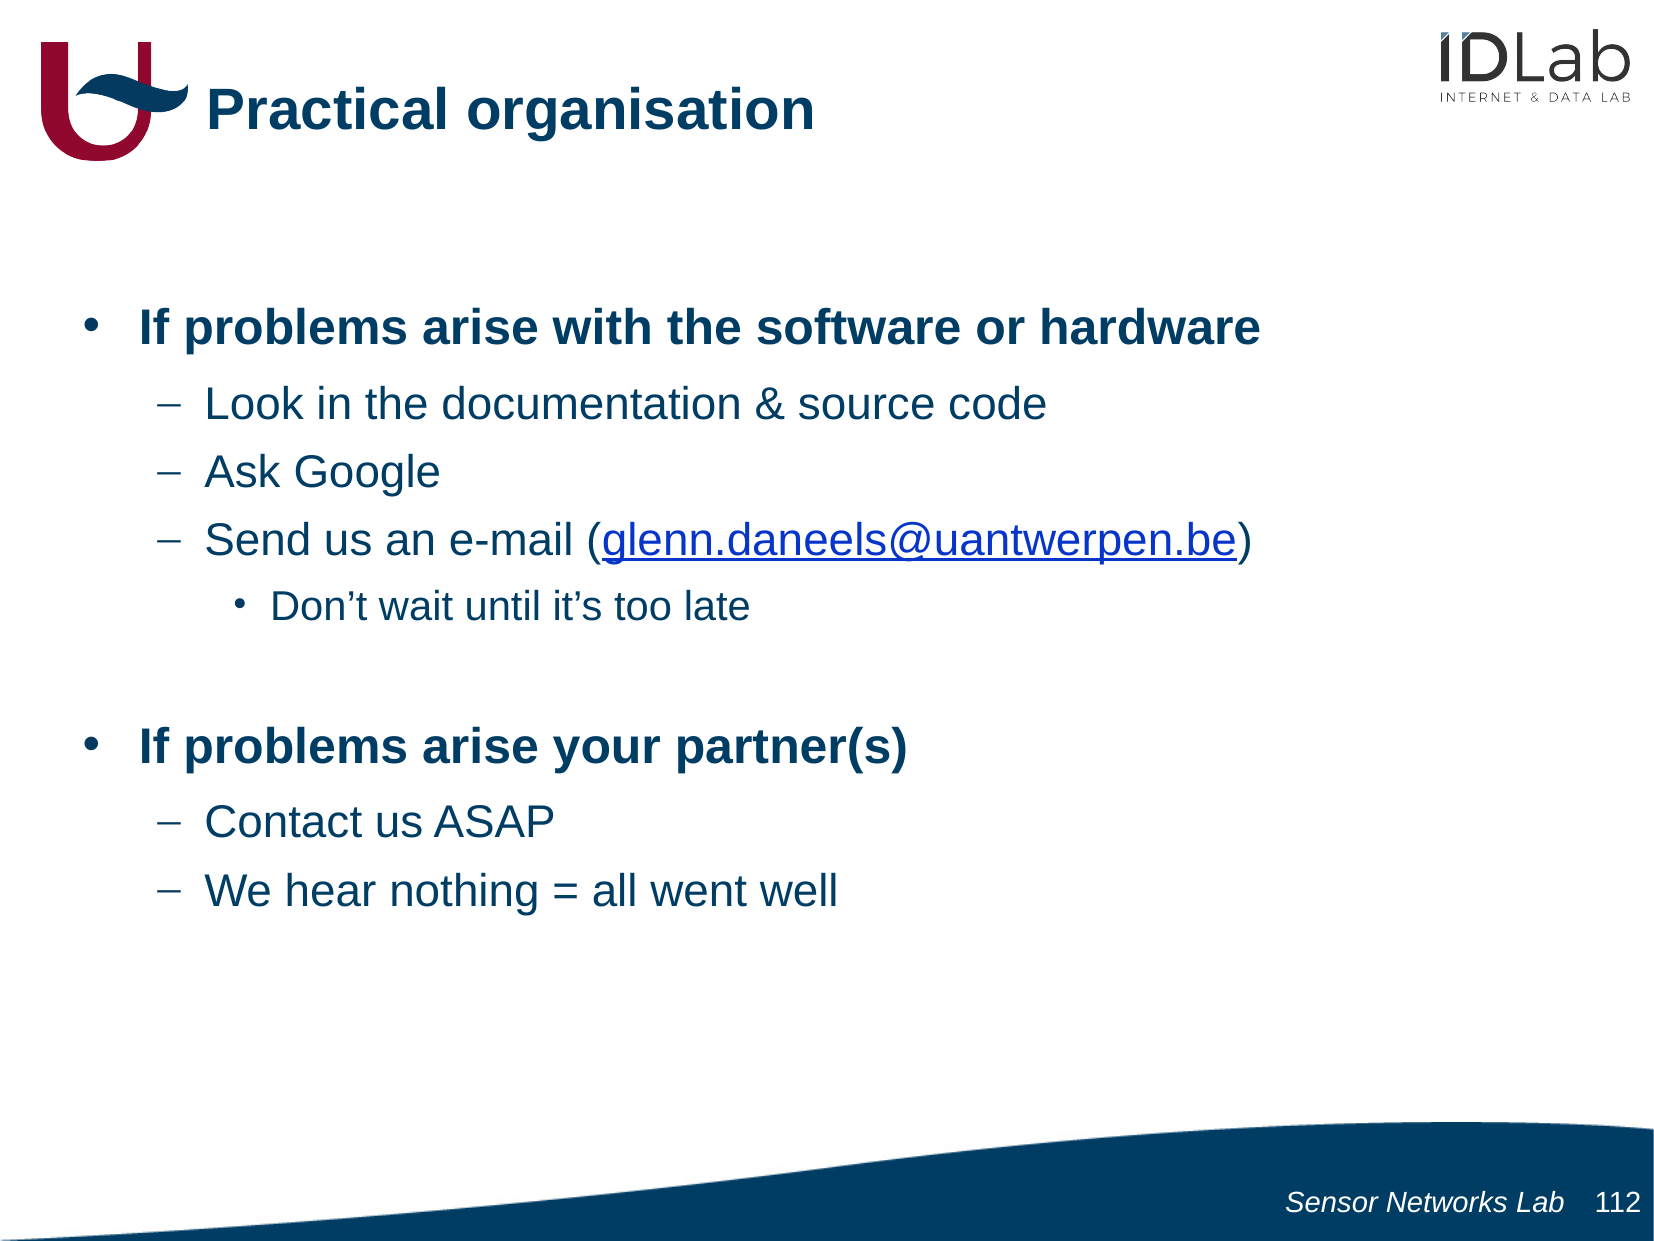

# Practical organisation

If problems arise with the software or hardware
Look in the documentation & source code
Ask Google
Send us an e-mail (glenn.daneels@uantwerpen.be)
Don’t wait until it’s too late

If problems arise your partner(s)
Contact us ASAP
We hear nothing = all went well

Sensor Networks Lab
112